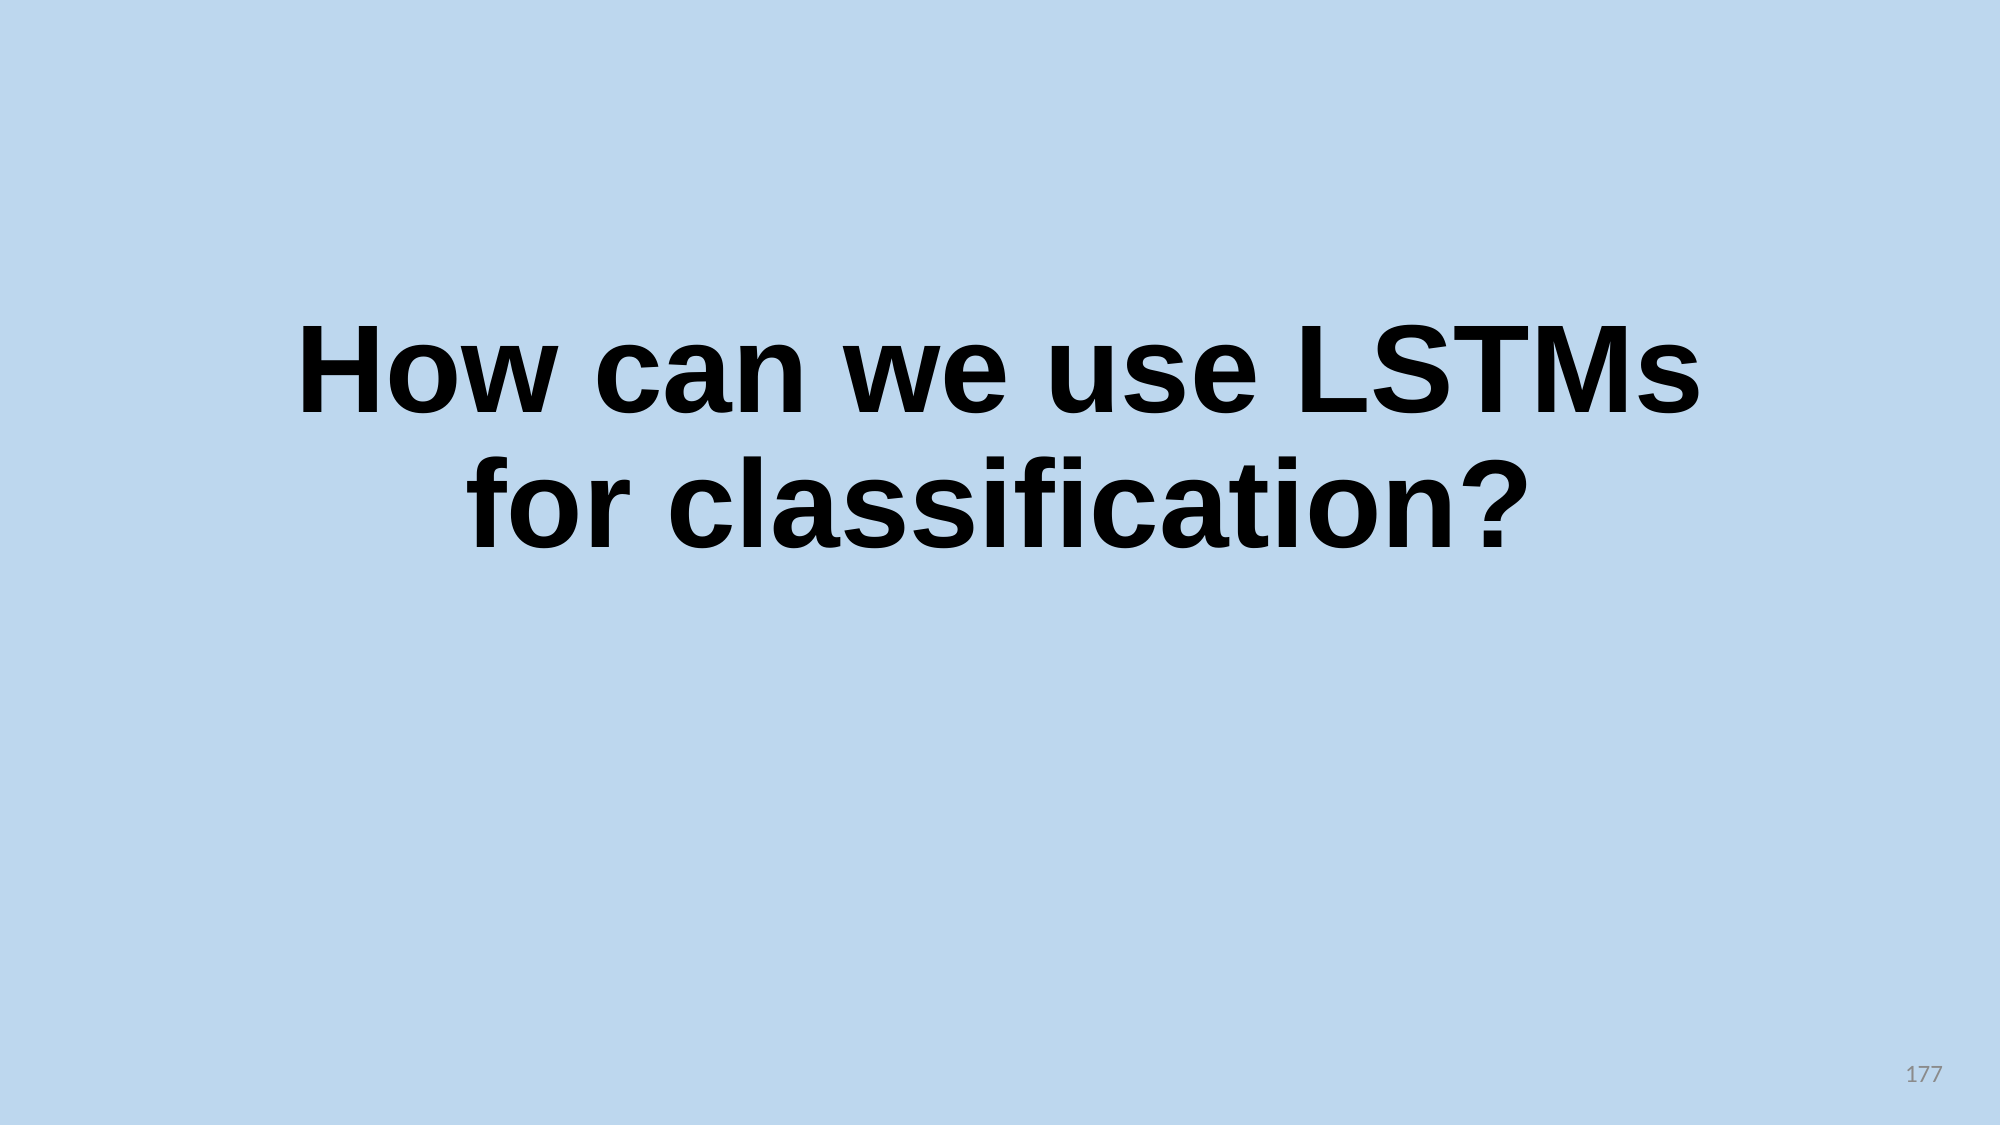

# How can we use LSTMs for classification?
177